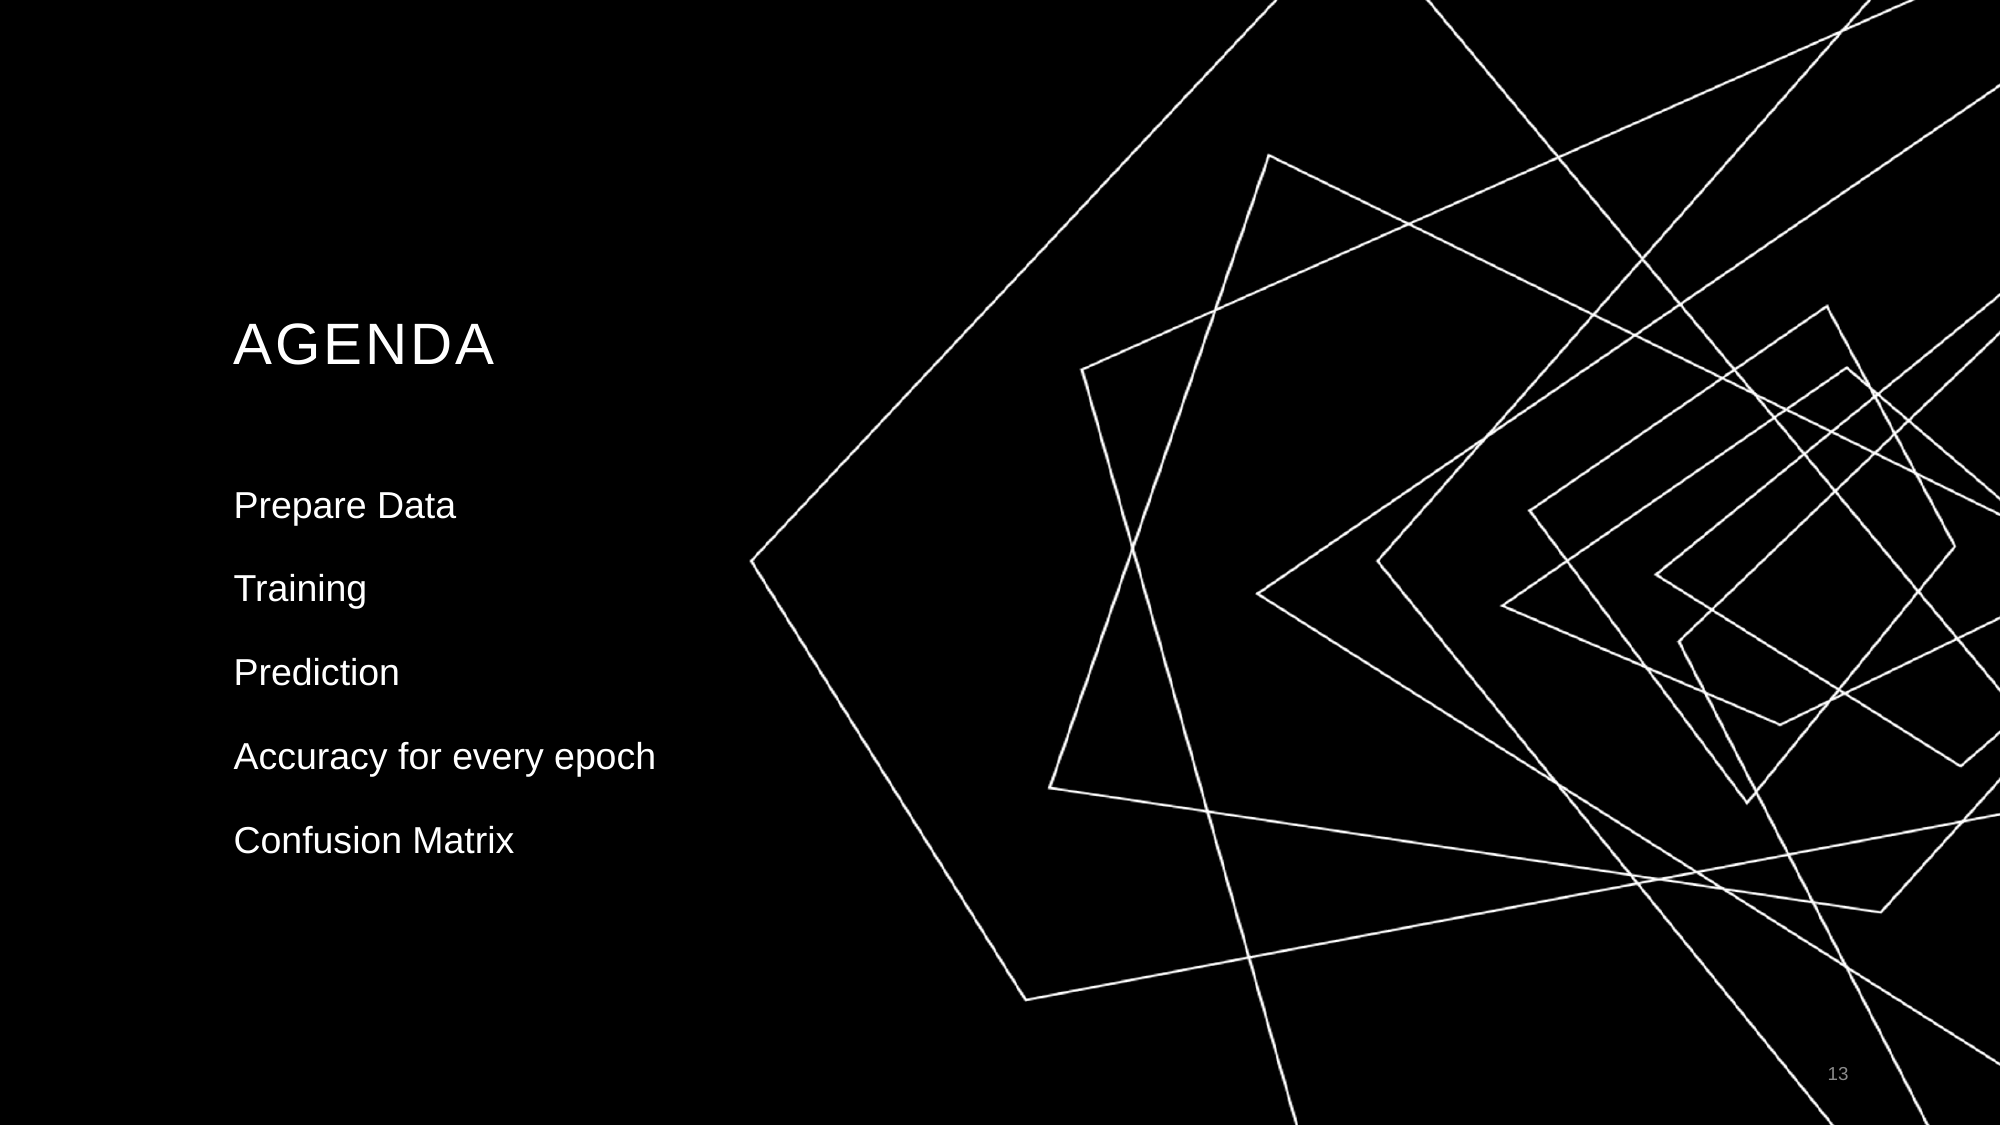

# Agenda
Prepare Data
Training
Prediction
Accuracy for every epoch
Confusion Matrix
13